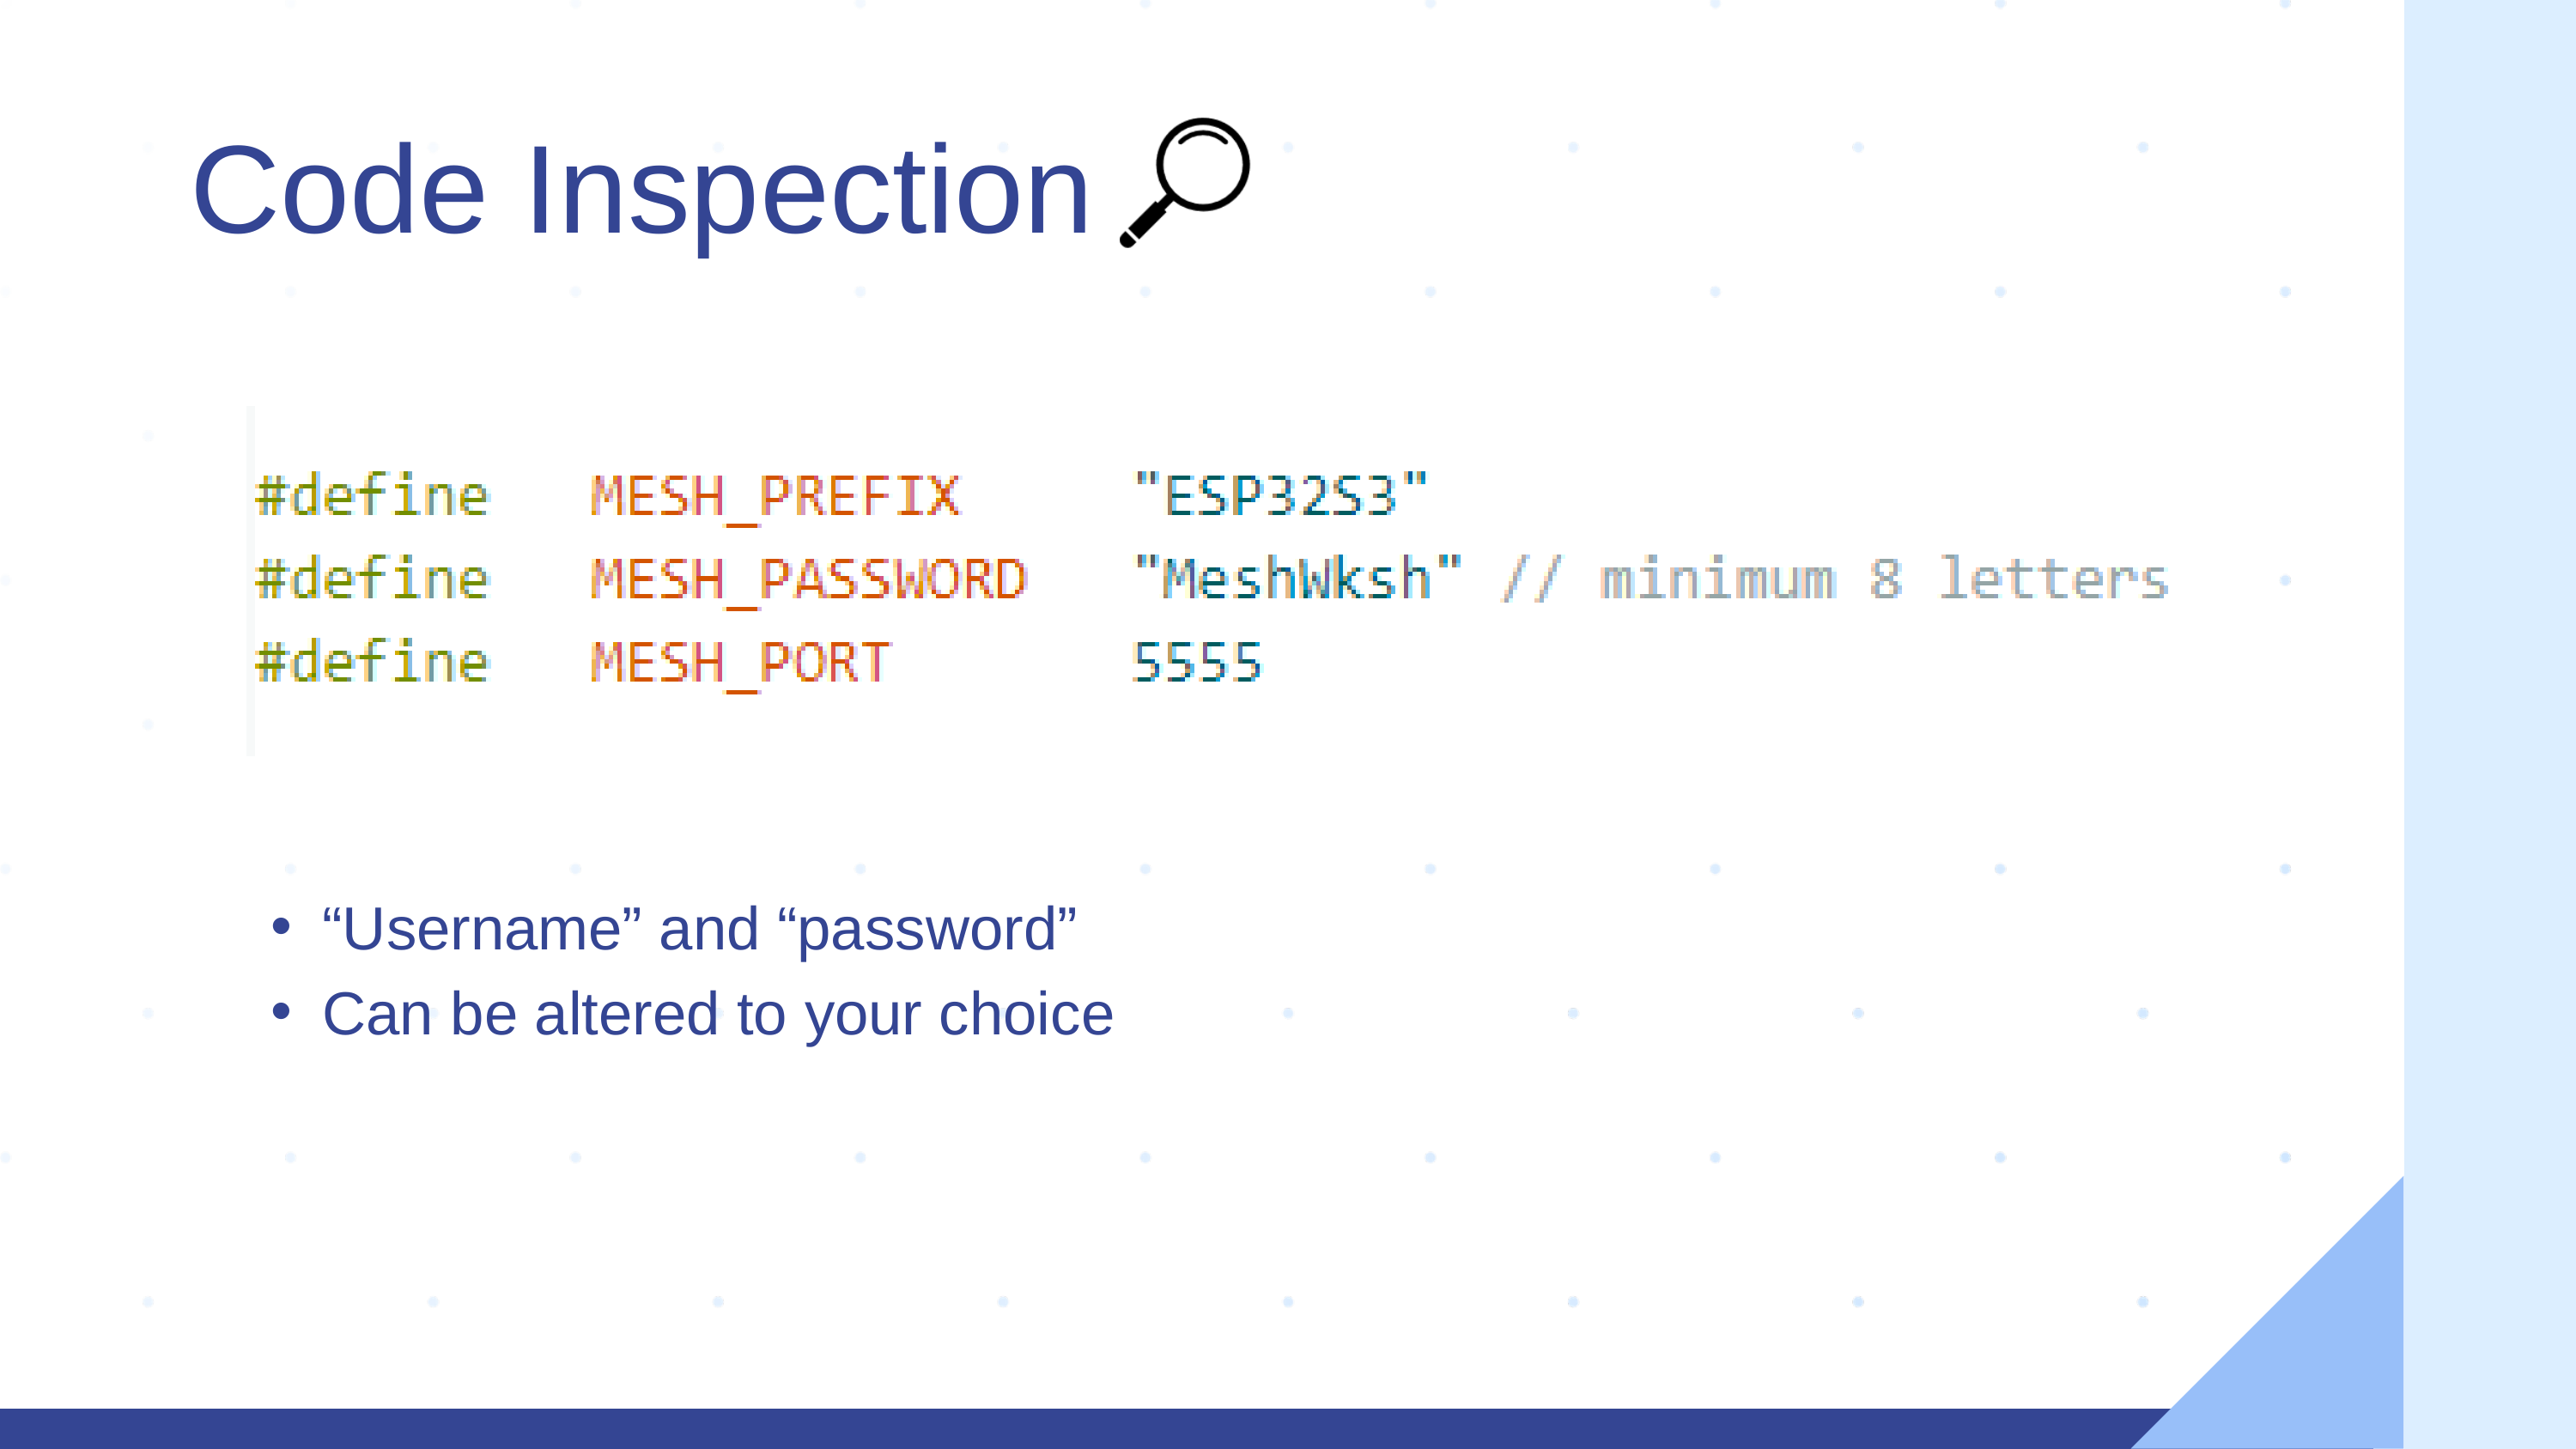

Code Inspection

“Username” and “password”
Can be altered to your choice